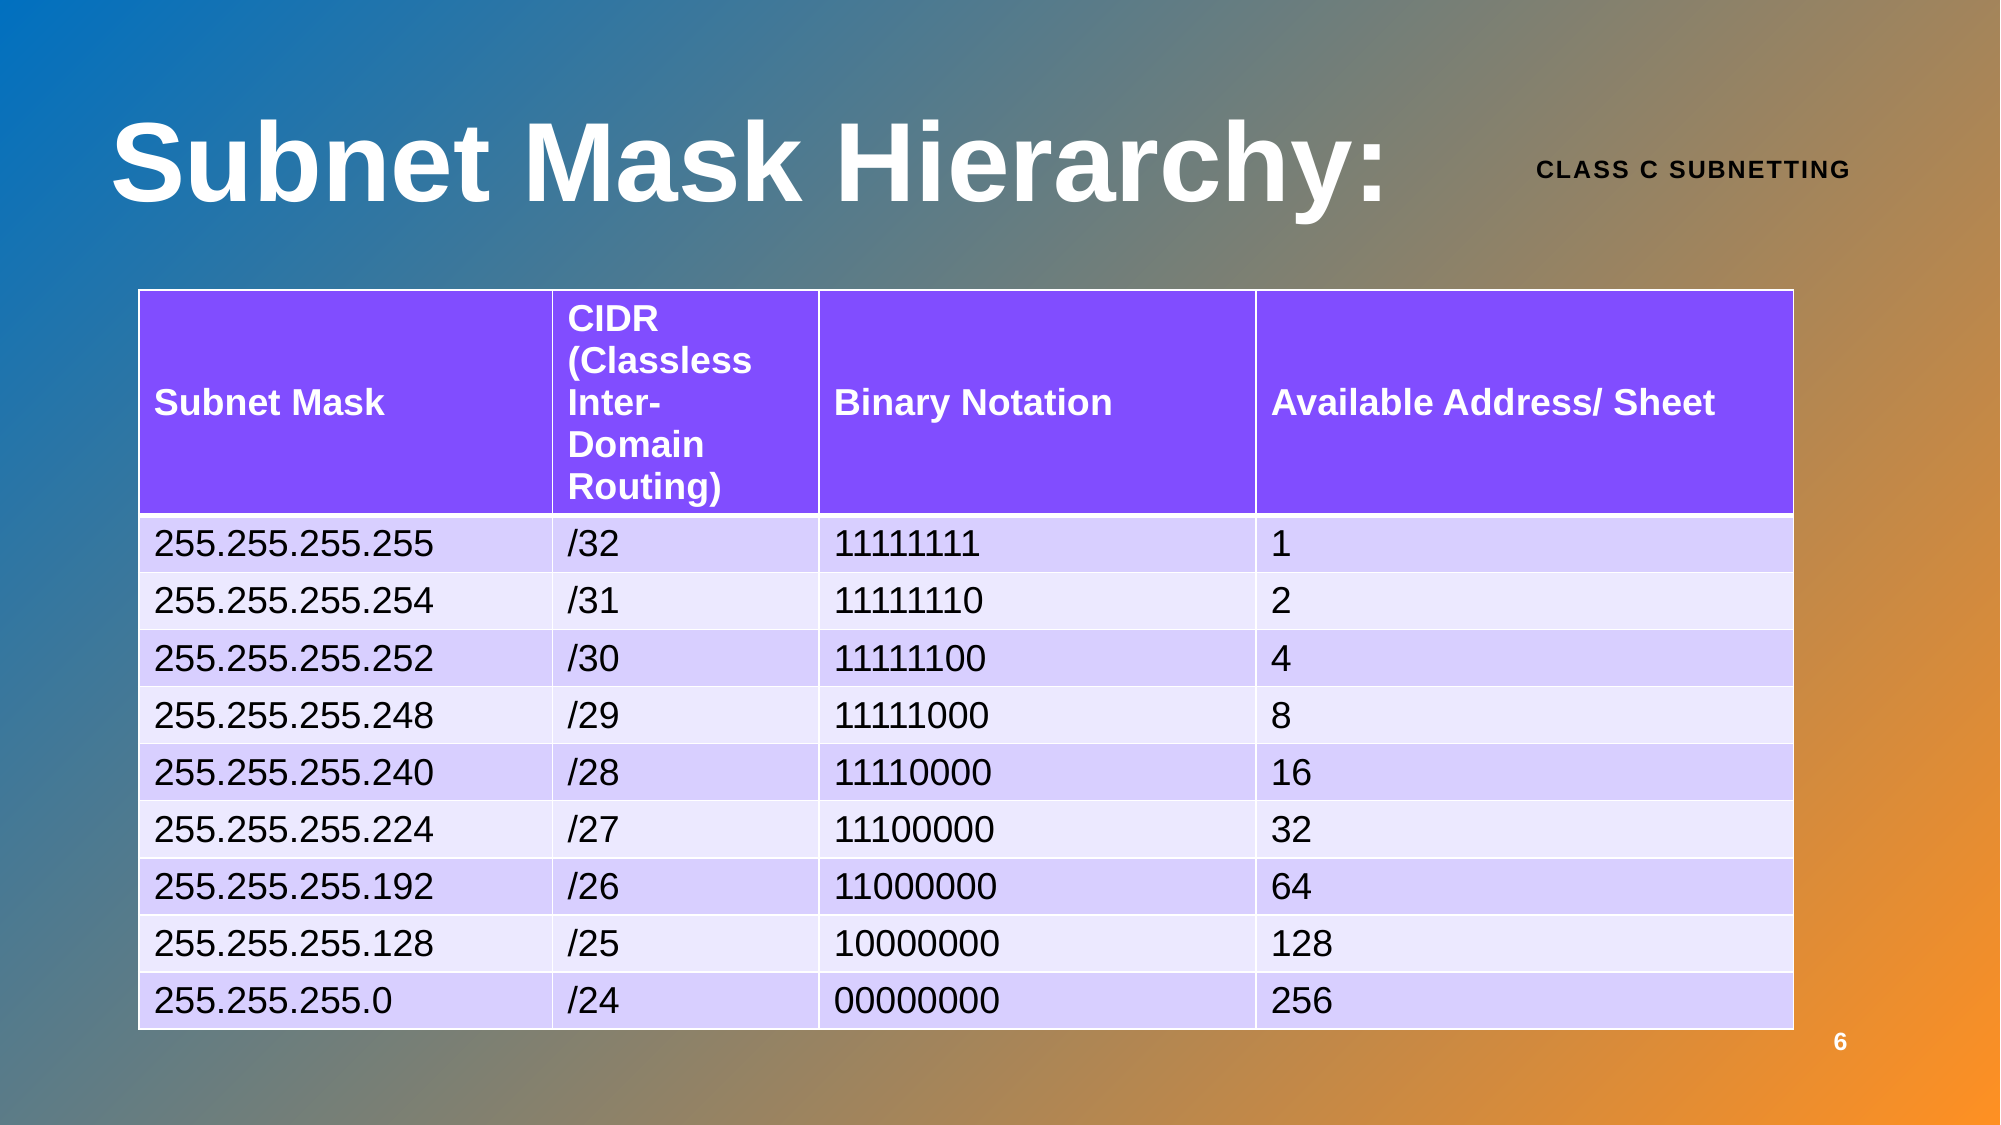

# Subnet Mask Hierarchy:
Class C Subnetting

| Subnet Mask | CIDR (Classless Inter- Domain Routing) | Binary Notation | Available Address/ Sheet |
| --- | --- | --- | --- |
| 255.255.255.255 | /32 | 11111111 | 1 |
| 255.255.255.254 | /31 | 11111110 | 2 |
| 255.255.255.252 | /30 | 11111100 | 4 |
| 255.255.255.248 | /29 | 11111000 | 8 |
| 255.255.255.240 | /28 | 11110000 | 16 |
| 255.255.255.224 | /27 | 11100000 | 32 |
| 255.255.255.192 | /26 | 11000000 | 64 |
| 255.255.255.128 | /25 | 10000000 | 128 |
| 255.255.255.0 | /24 | 00000000 | 256 |
6